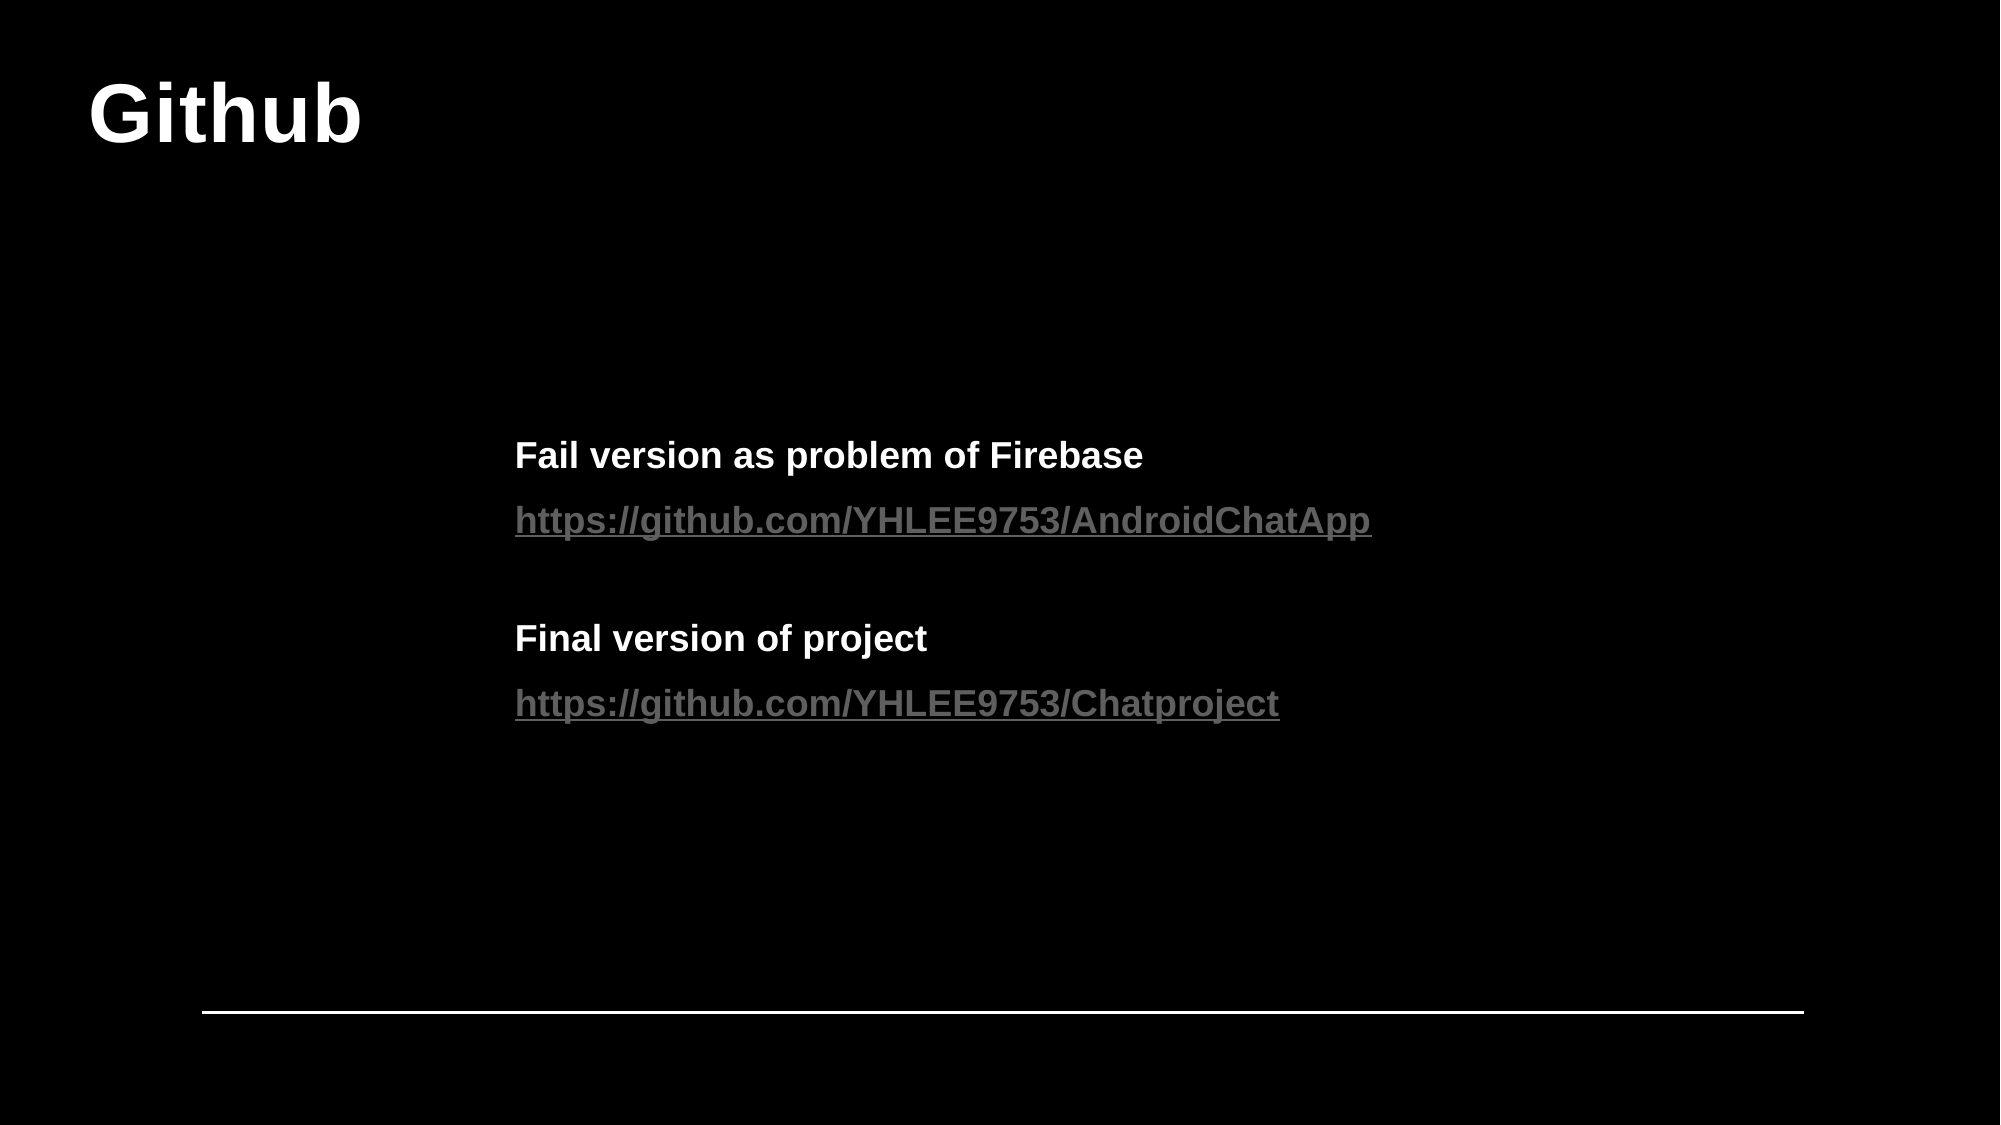

# Github
Fail version as problem of Firebase
https://github.com/YHLEE9753/AndroidChatApp

Final version of project
https://github.com/YHLEE9753/Chatproject